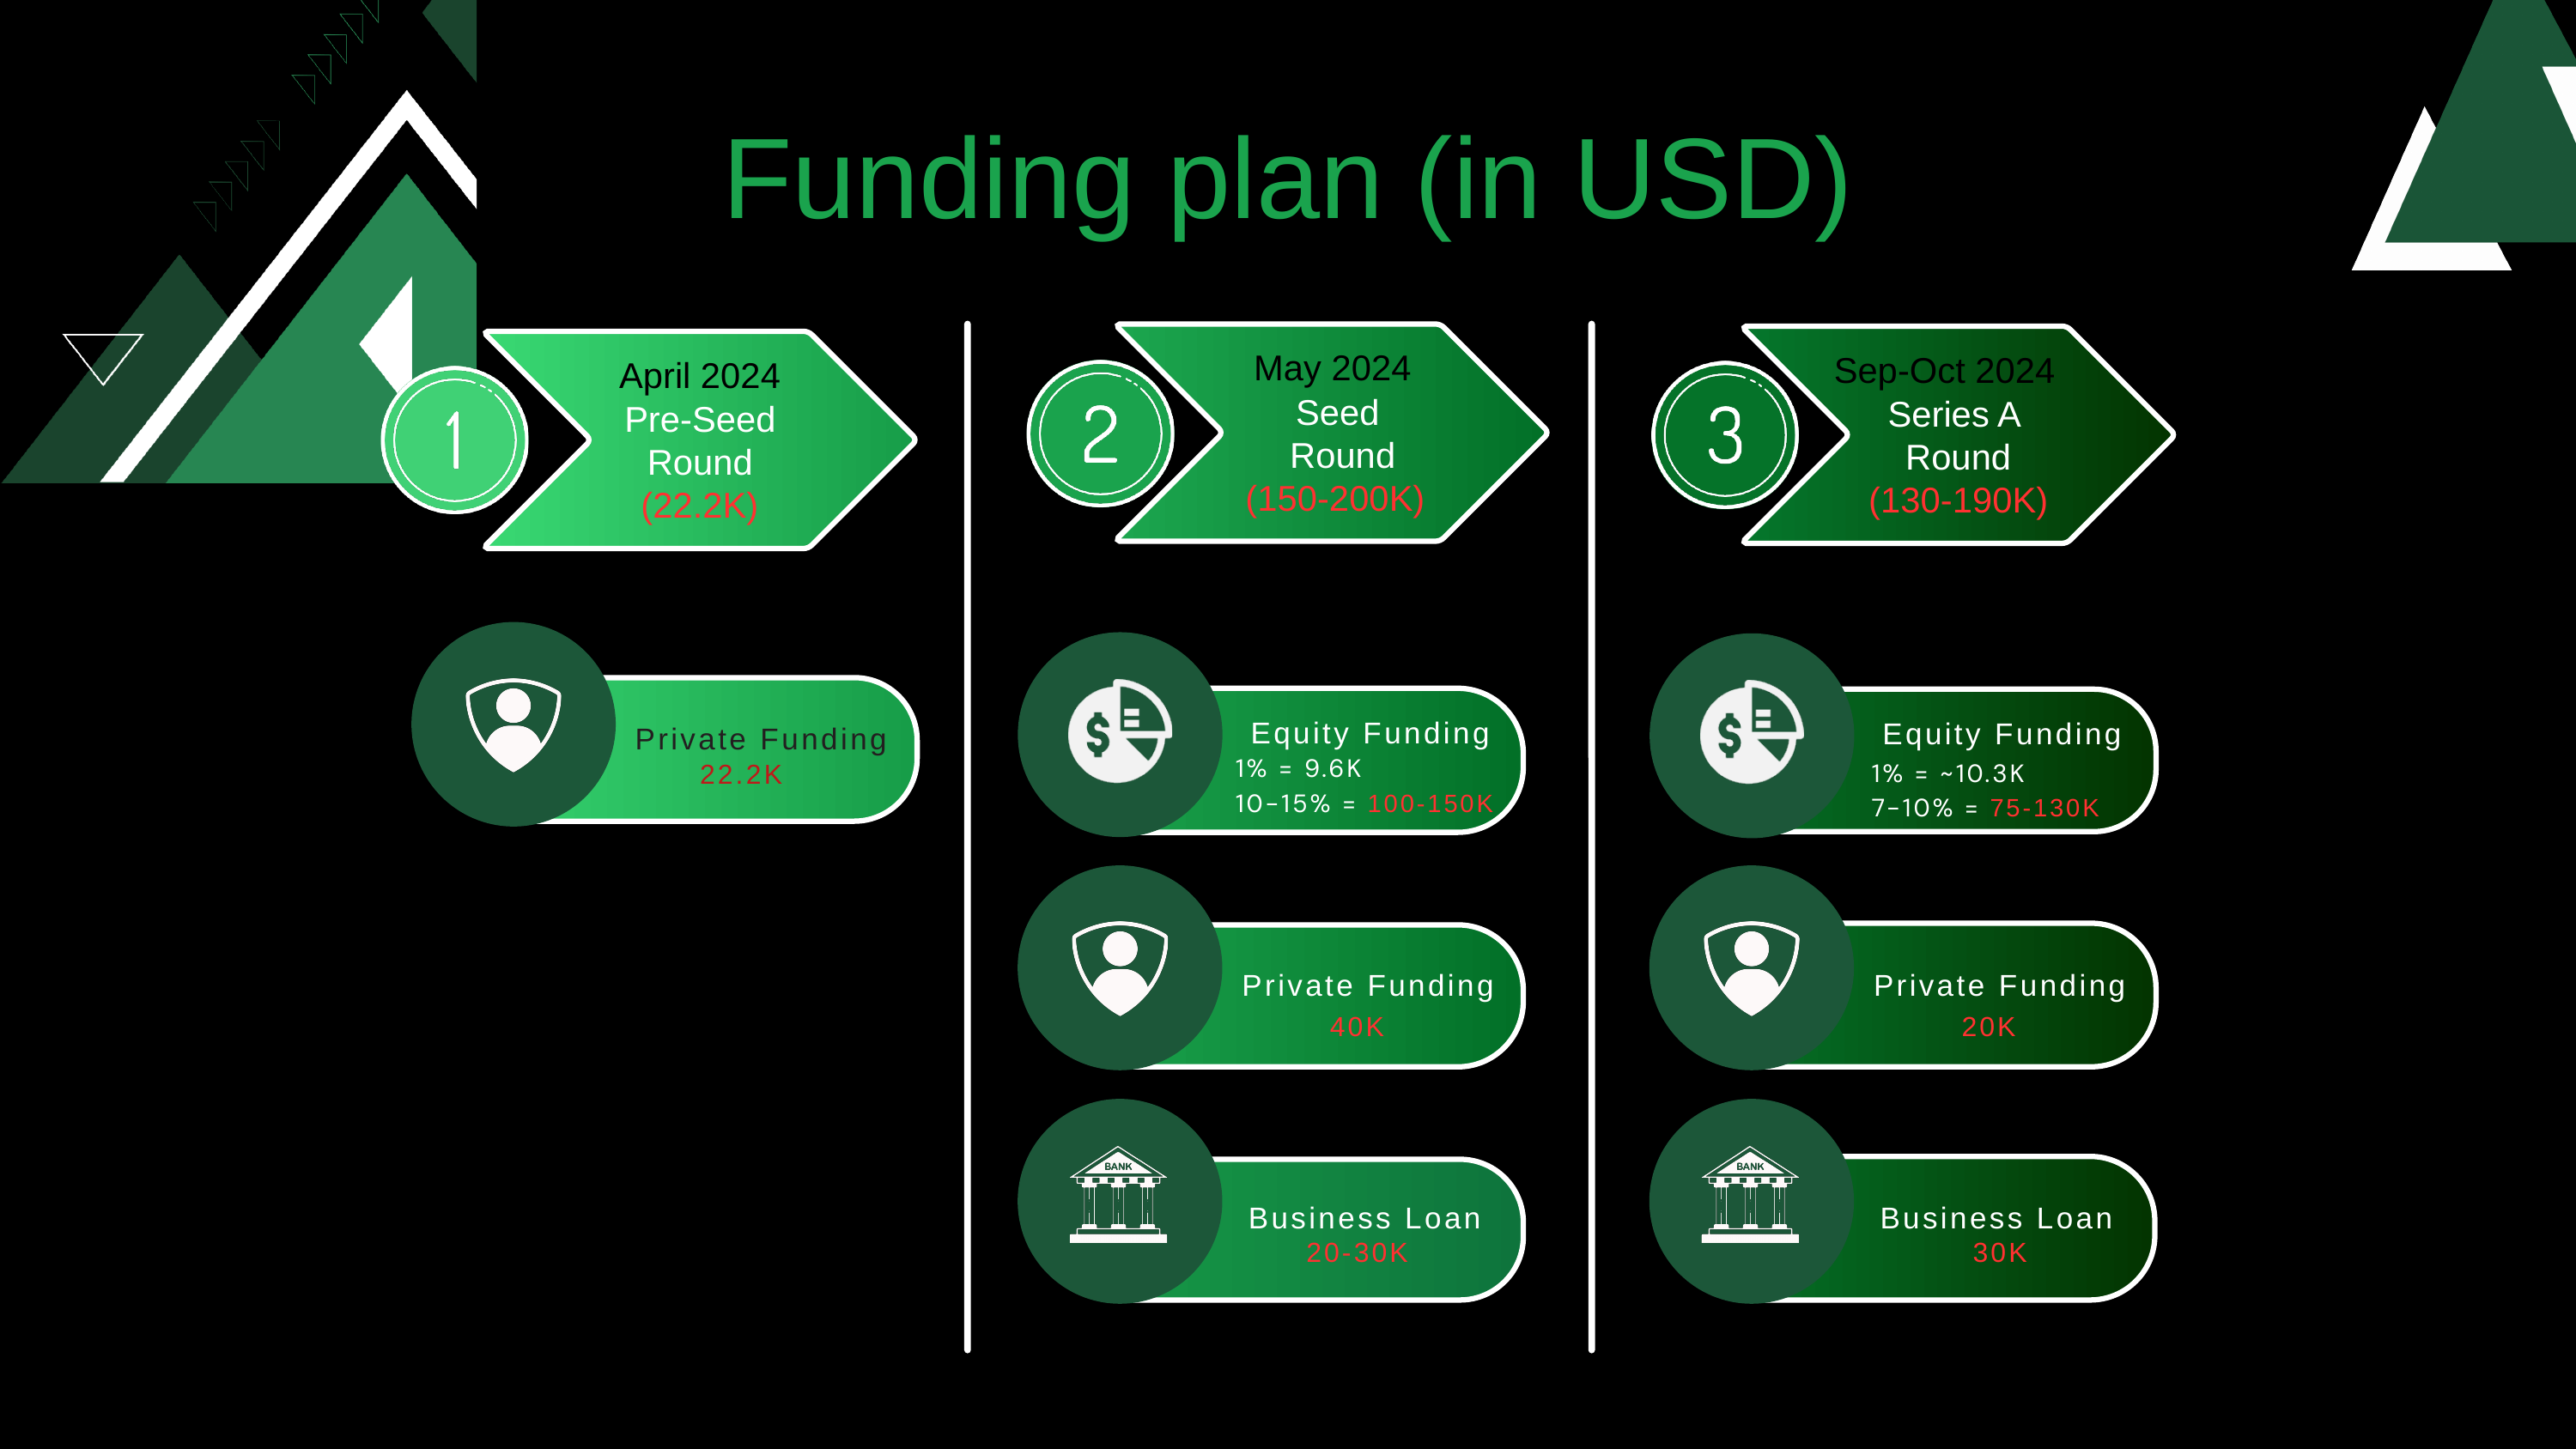

Funding plan (in USD)
April 2025

May 2024
Sep-Oct 2024
April 2024
May 2024
Sep-Oct 2024
April 2024

Seed
Round
Series A
Round
Pre-Seed
Round
(150-200K)
(130-190K)
(22.2K)

Equity Funding
Equity Funding
Private Funding
1% = 9.6K
10-15% = 100-150K
22.2K
1% = ~10.3K
7-10% = 75-130K

Private Funding
Private Funding
40K
20K

Business Loan
Business Loan
20-30K
30K